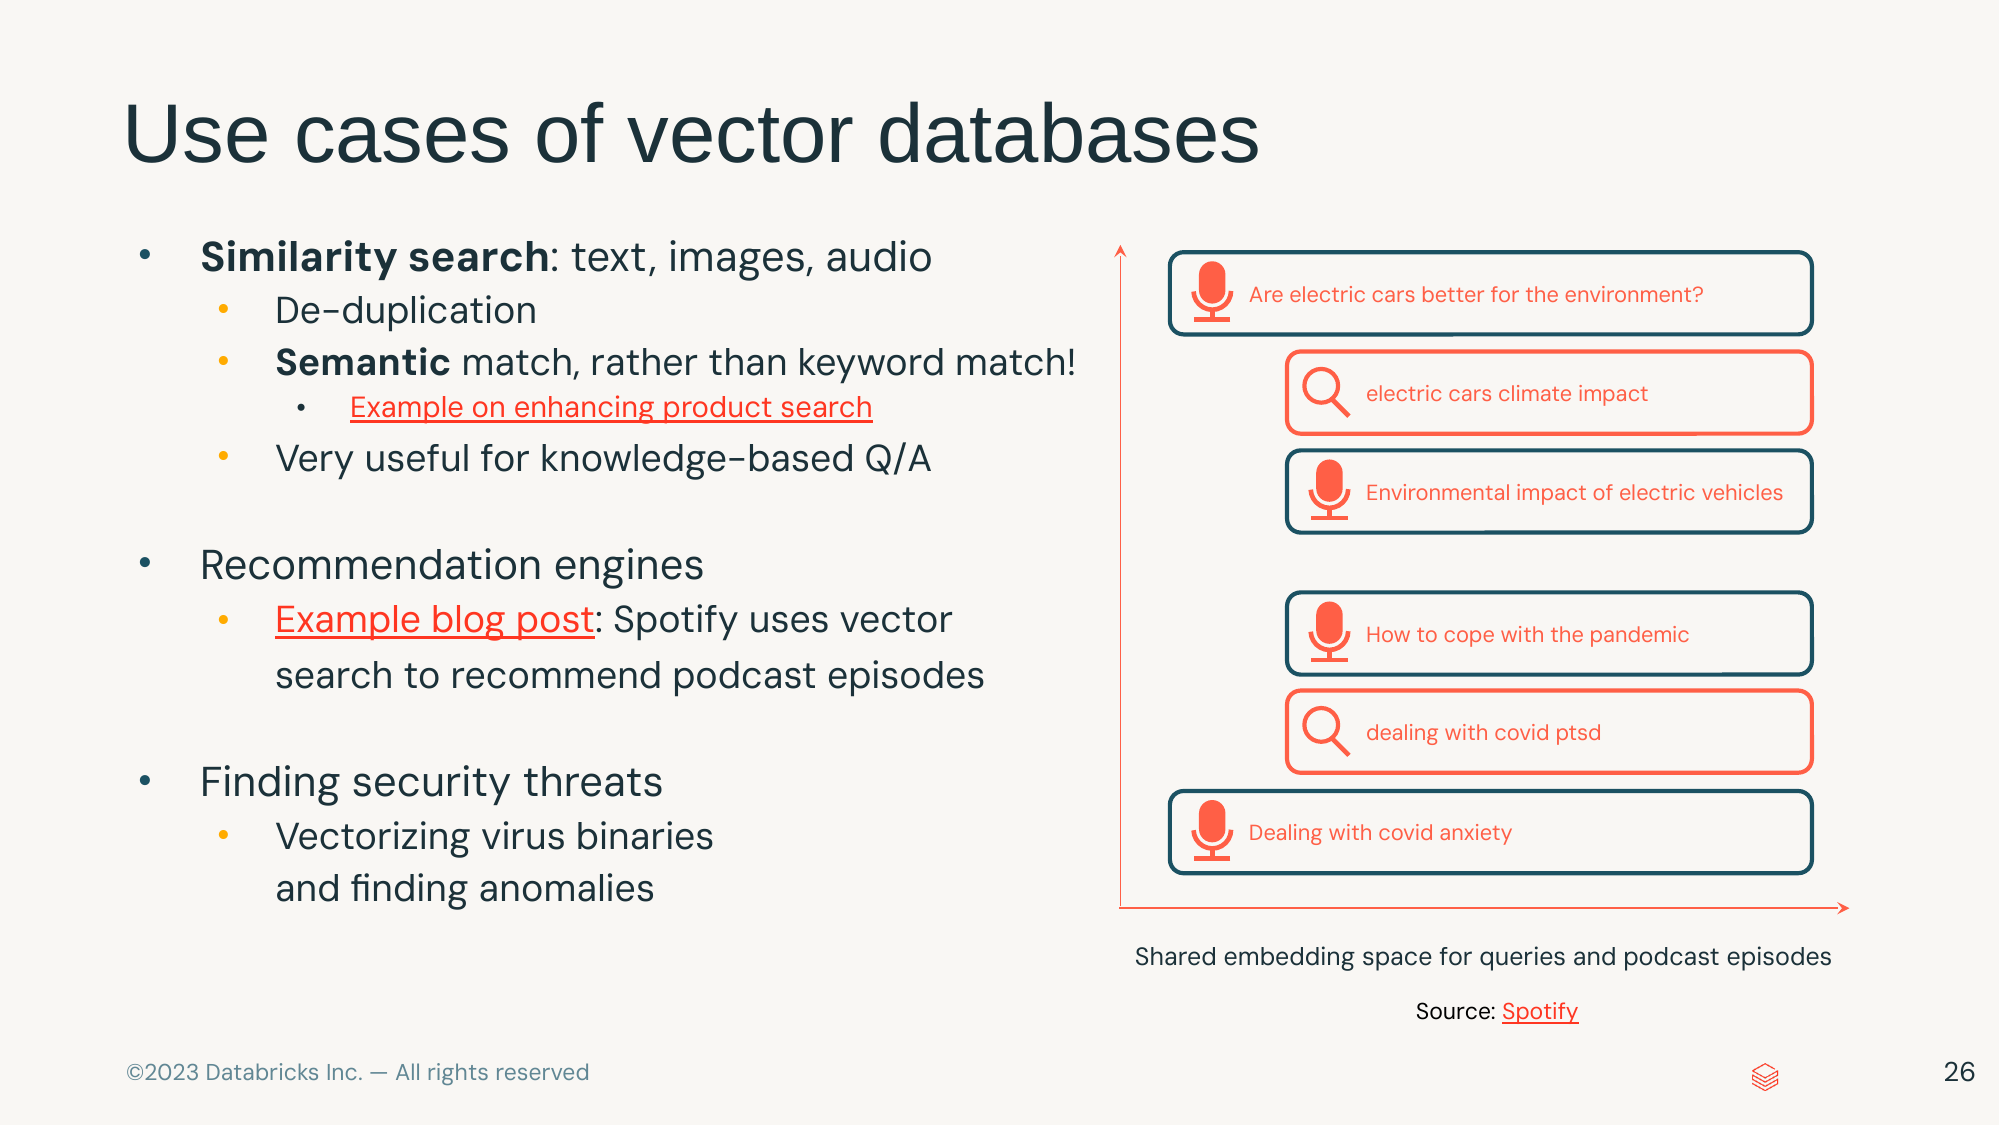

# Use cases of vector databases
Similarity search: text, images, audio
De-duplication
Semantic match, rather than keyword match!
Example on enhancing product search
Very useful for knowledge-based Q/A
Recommendation engines
Example blog post: Spotify uses vector
search to recommend podcast episodes
Finding security threats
Vectorizing virus binaries
and finding anomalies
Are electric cars better for the environment?

electric cars climate impact

Environmental impact of electric vehicles

How to cope with the pandemic

dealing with covid ptsd

Dealing with covid anxiety

Shared embedding space for queries and podcast episodes
Source: Spotify
26